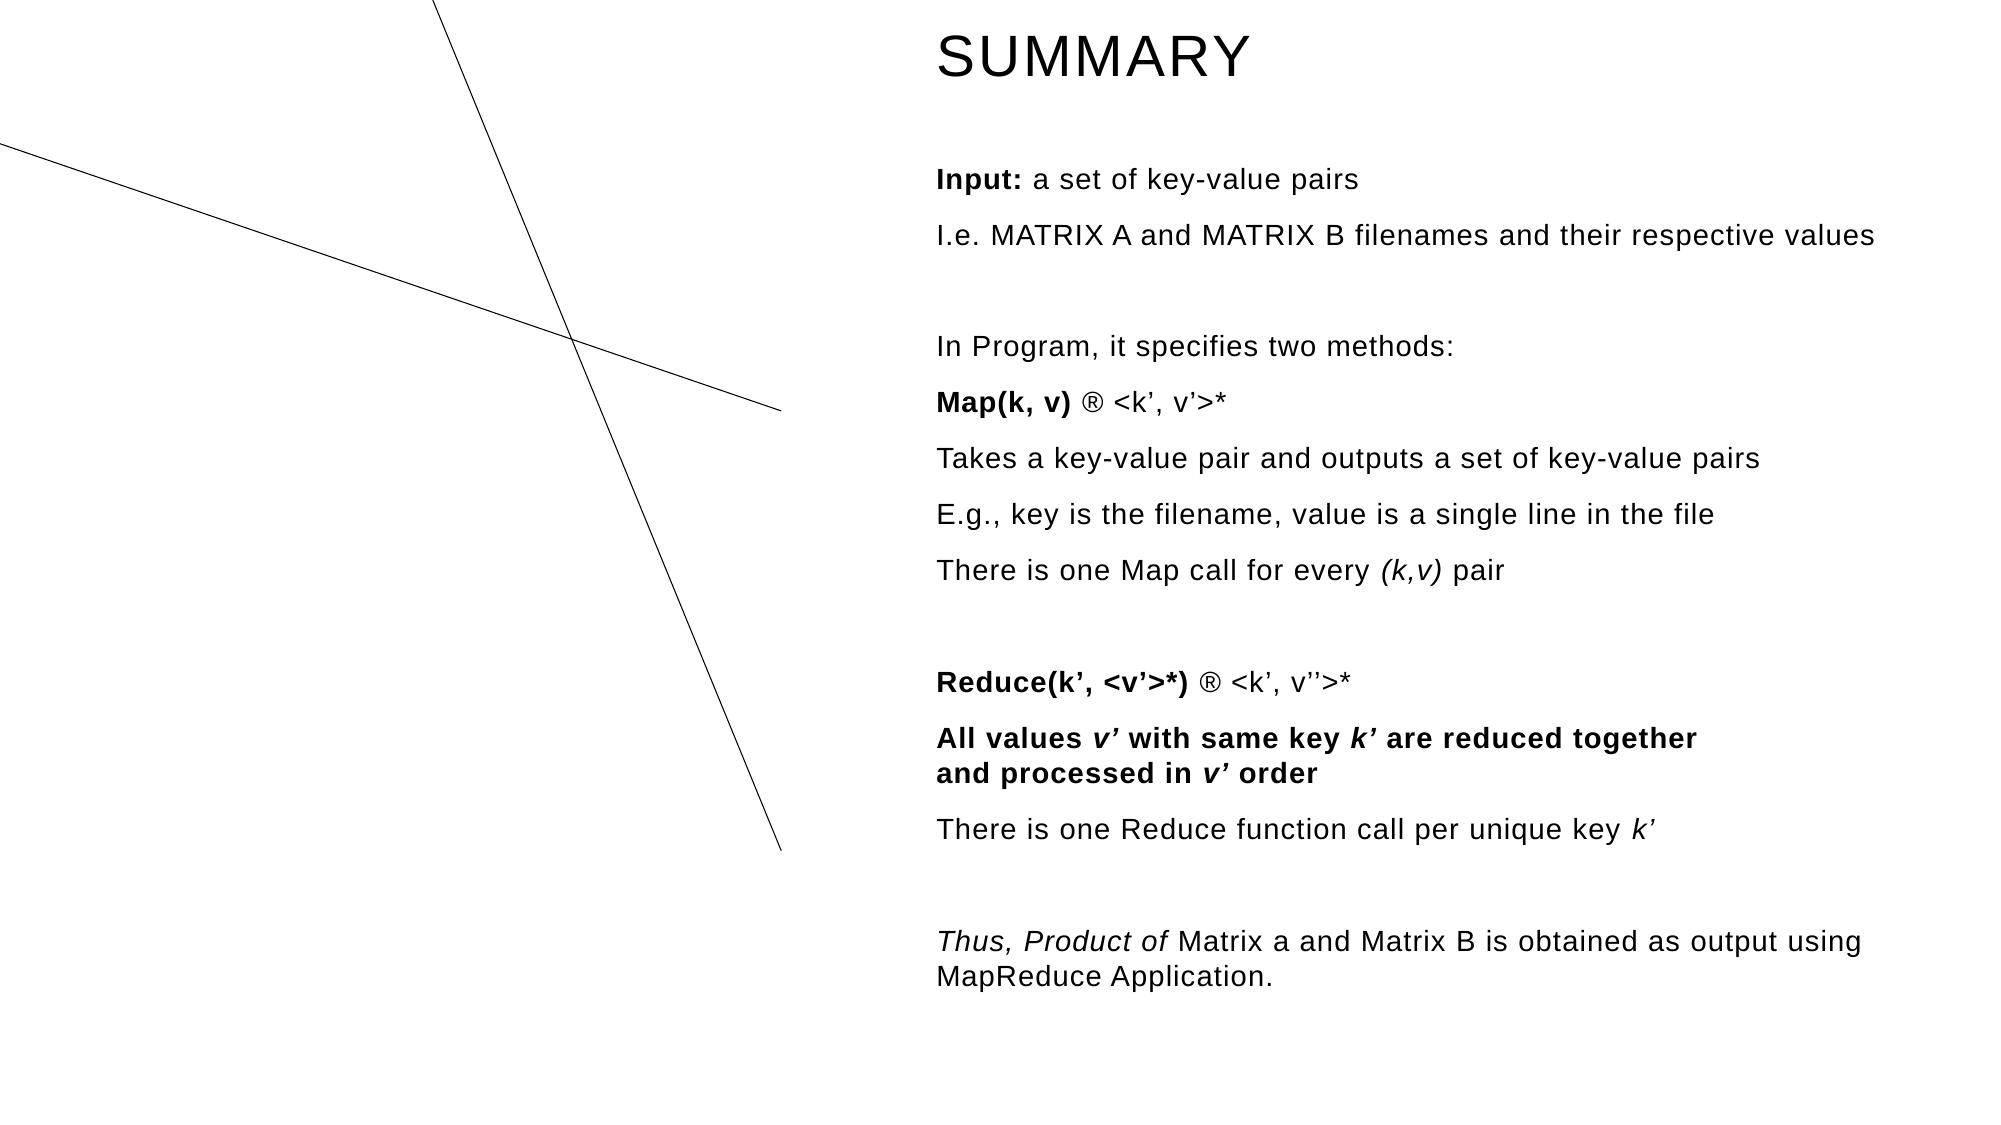

# SUMMARY
Input: a set of key-value pairs
I.e. MATRIX A and MATRIX B filenames and their respective values

In Program, it specifies two methods:
Map(k, v) ® <k’, v’>*
Takes a key-value pair and outputs a set of key-value pairs
E.g., key is the filename, value is a single line in the file
There is one Map call for every (k,v) pair

Reduce(k’, <v’>*) ® <k’, v’’>*
All values v’ with same key k’ are reduced together
and processed in v’ order
There is one Reduce function call per unique key k’

Thus, Product of Matrix a and Matrix B is obtained as output using MapReduce Application.